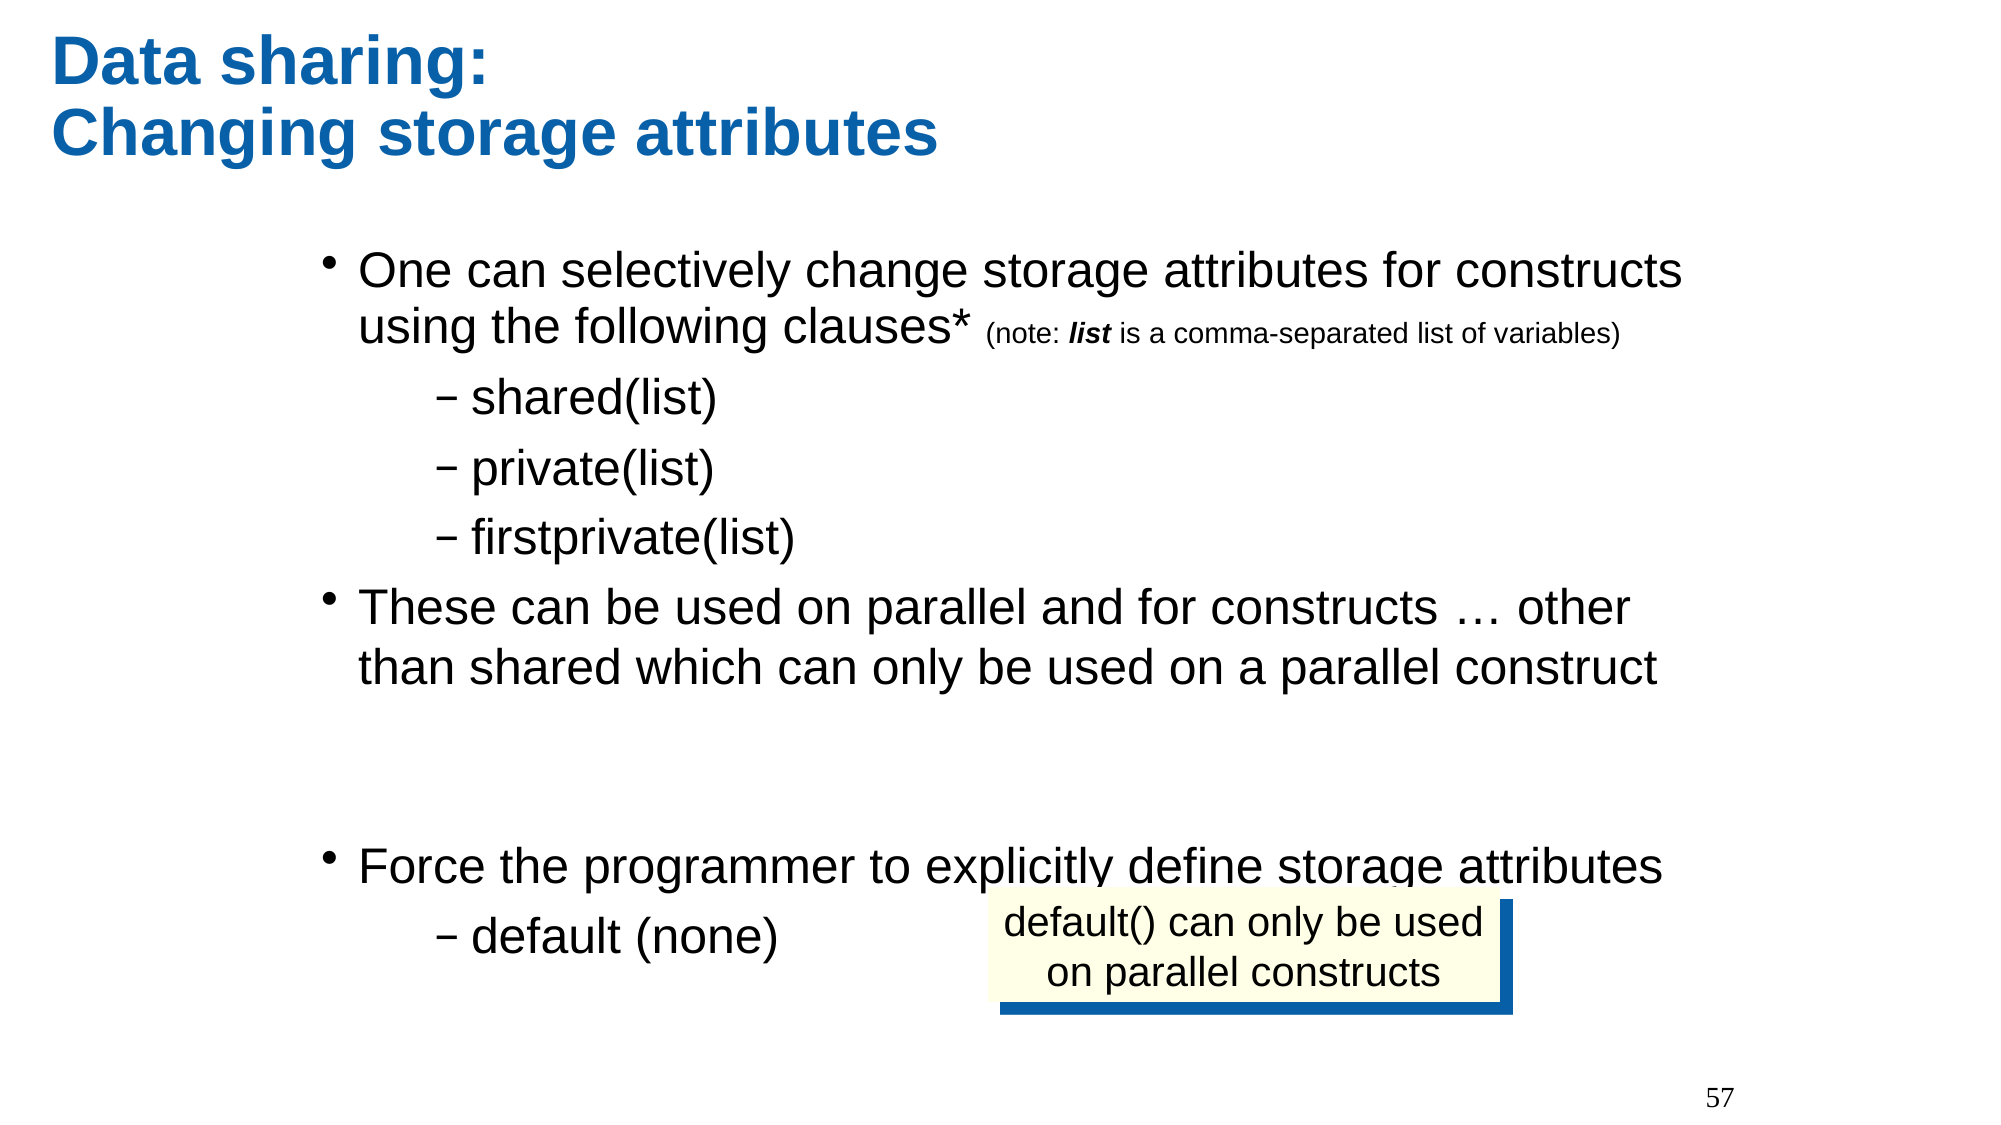

# Data sharing: Changing storage attributes
One can selectively change storage attributes for constructs using the following clauses* (note: list is a comma-separated list of variables)
shared(list)
private(list)
firstprivate(list)
These can be used on parallel and for constructs … other than shared which can only be used on a parallel construct

Force the programmer to explicitly define storage attributes
default (none)
default() can only be used on parallel constructs
57